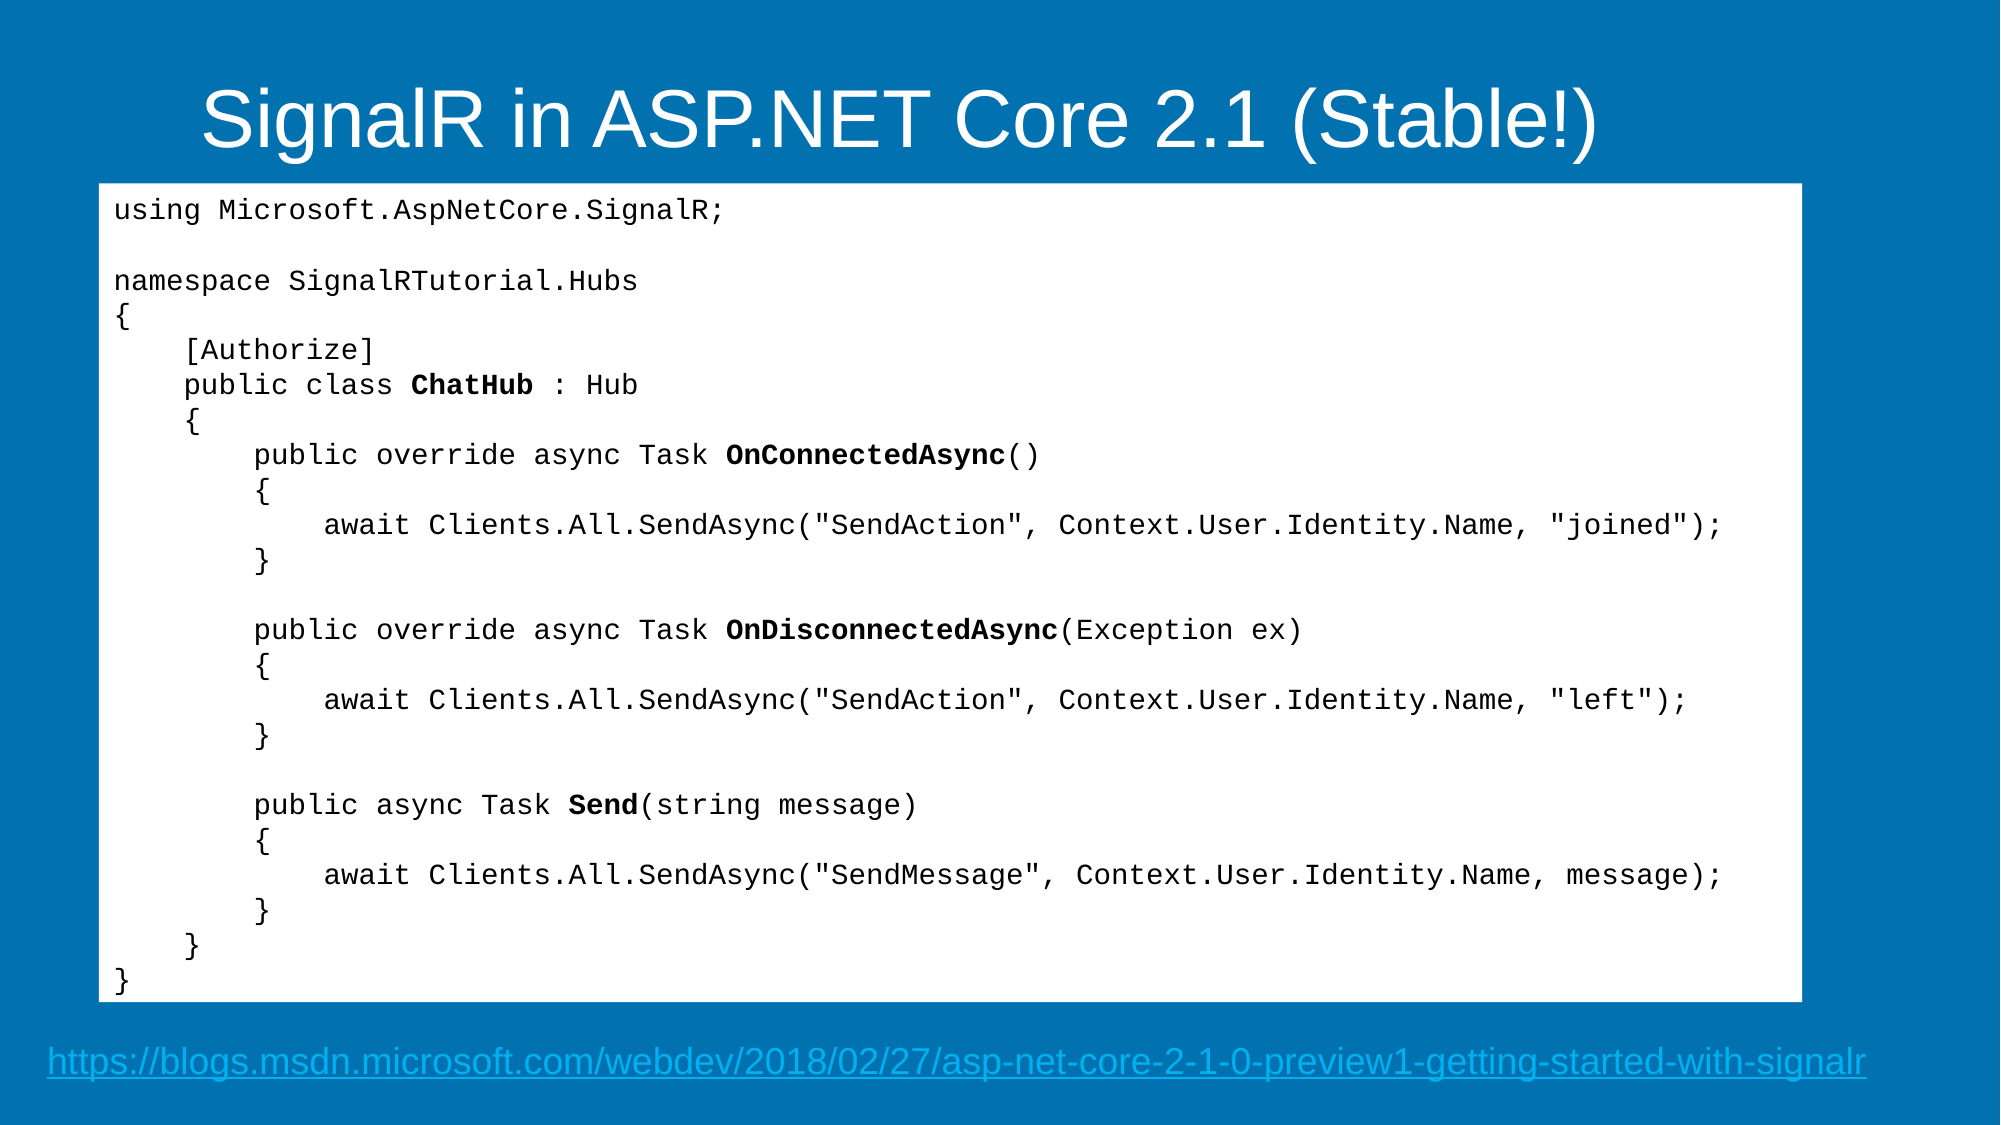

# SignalR in ASP.NET Core 2.1 (Stable!)
using Microsoft.AspNetCore.SignalR;

namespace SignalRTutorial.Hubs
{
    [Authorize]
    public class ChatHub : Hub
    {
        public override async Task OnConnectedAsync()
        {
            await Clients.All.SendAsync("SendAction", Context.User.Identity.Name, "joined");
        }

        public override async Task OnDisconnectedAsync(Exception ex)
        {
            await Clients.All.SendAsync("SendAction", Context.User.Identity.Name, "left");
        }

        public async Task Send(string message)
        {
            await Clients.All.SendAsync("SendMessage", Context.User.Identity.Name, message);
        }
    }
}
https://blogs.msdn.microsoft.com/webdev/2018/02/27/asp-net-core-2-1-0-preview1-getting-started-with-signalr